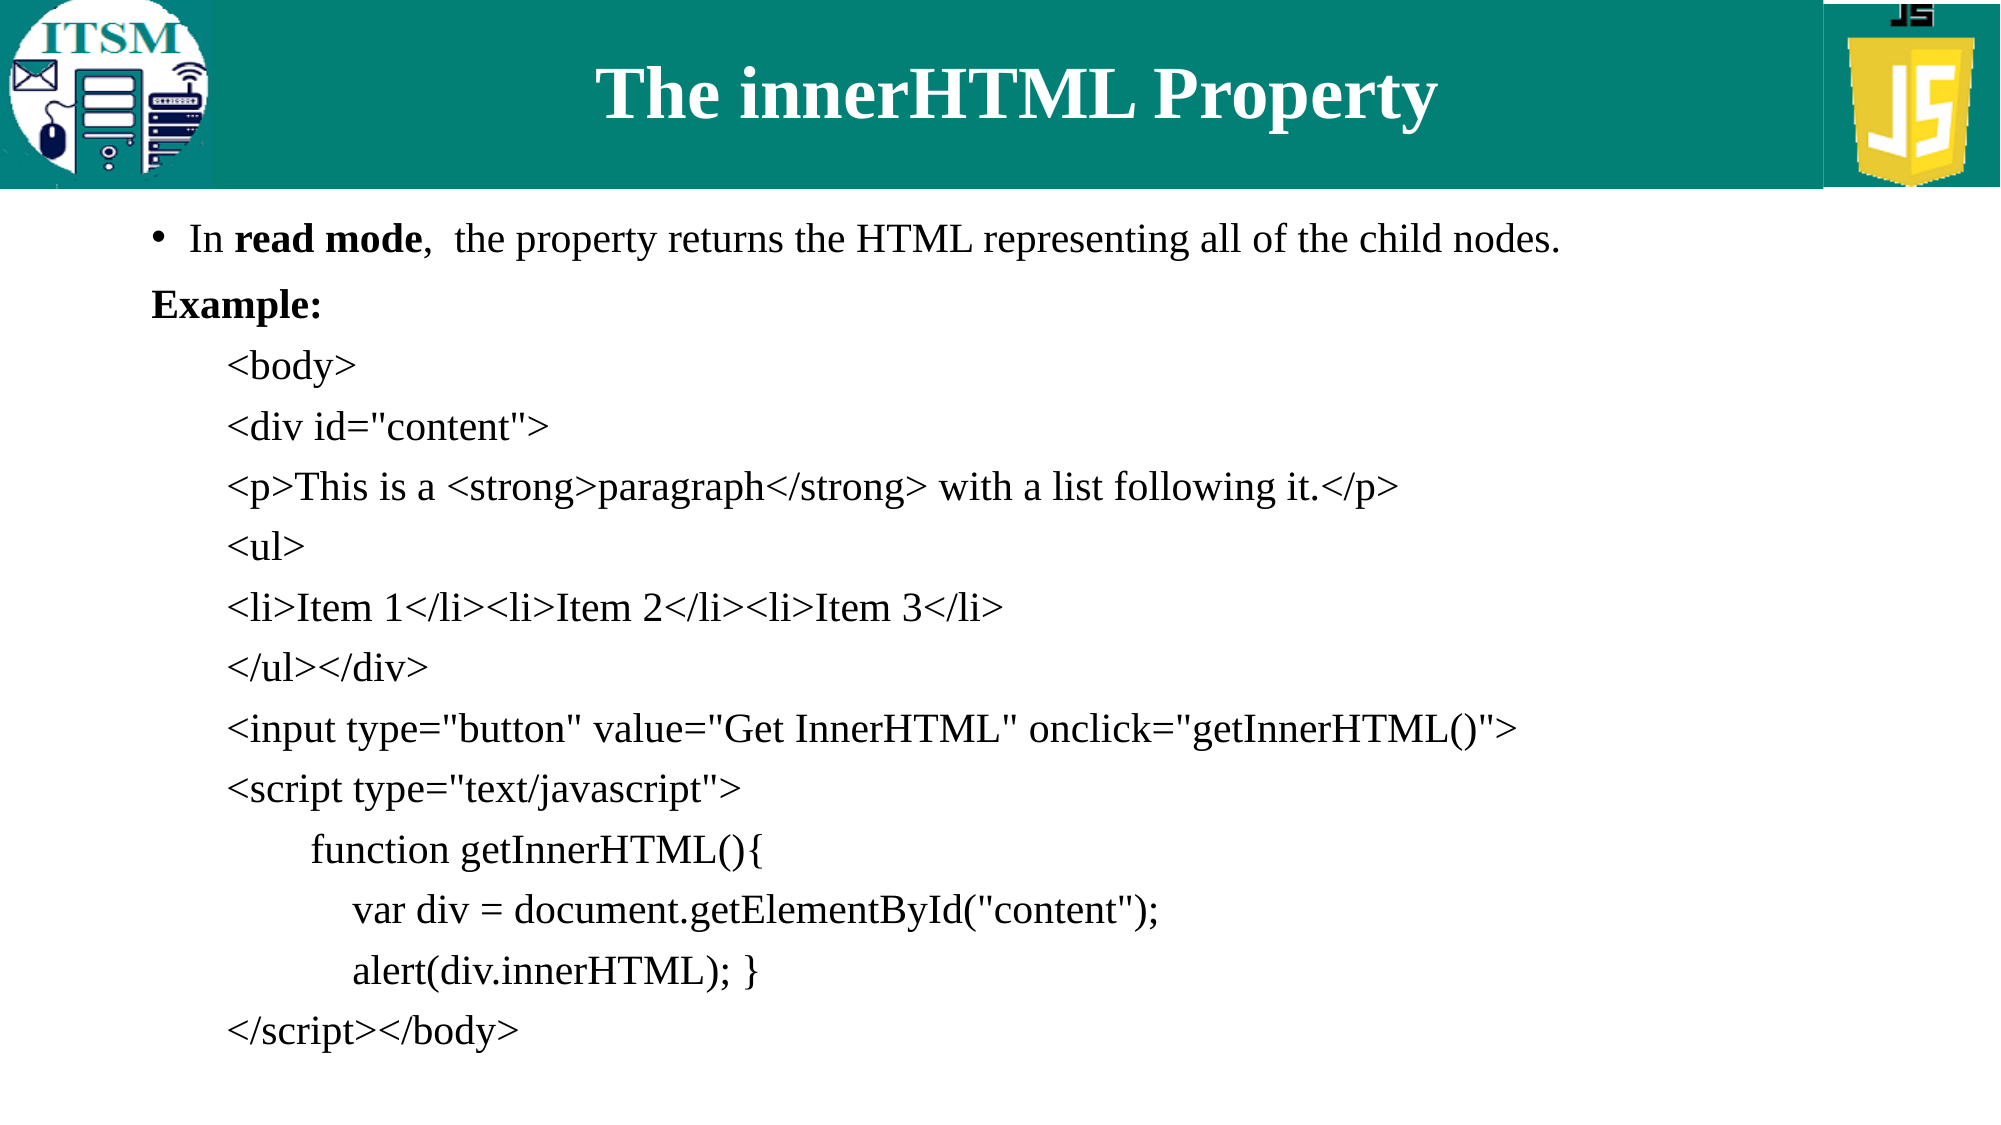

# The innerHTML Property
In read mode,  the property returns the HTML representing all of the child nodes.
Example:
<body>
<div id="content">
<p>This is a <strong>paragraph</strong> with a list following it.</p>
<ul>
<li>Item 1</li><li>Item 2</li><li>Item 3</li>
</ul></div>
<input type="button" value="Get InnerHTML" onclick="getInnerHTML()">
<script type="text/javascript">
        function getInnerHTML(){
            var div = document.getElementById("content");
            alert(div.innerHTML); }
</script></body>